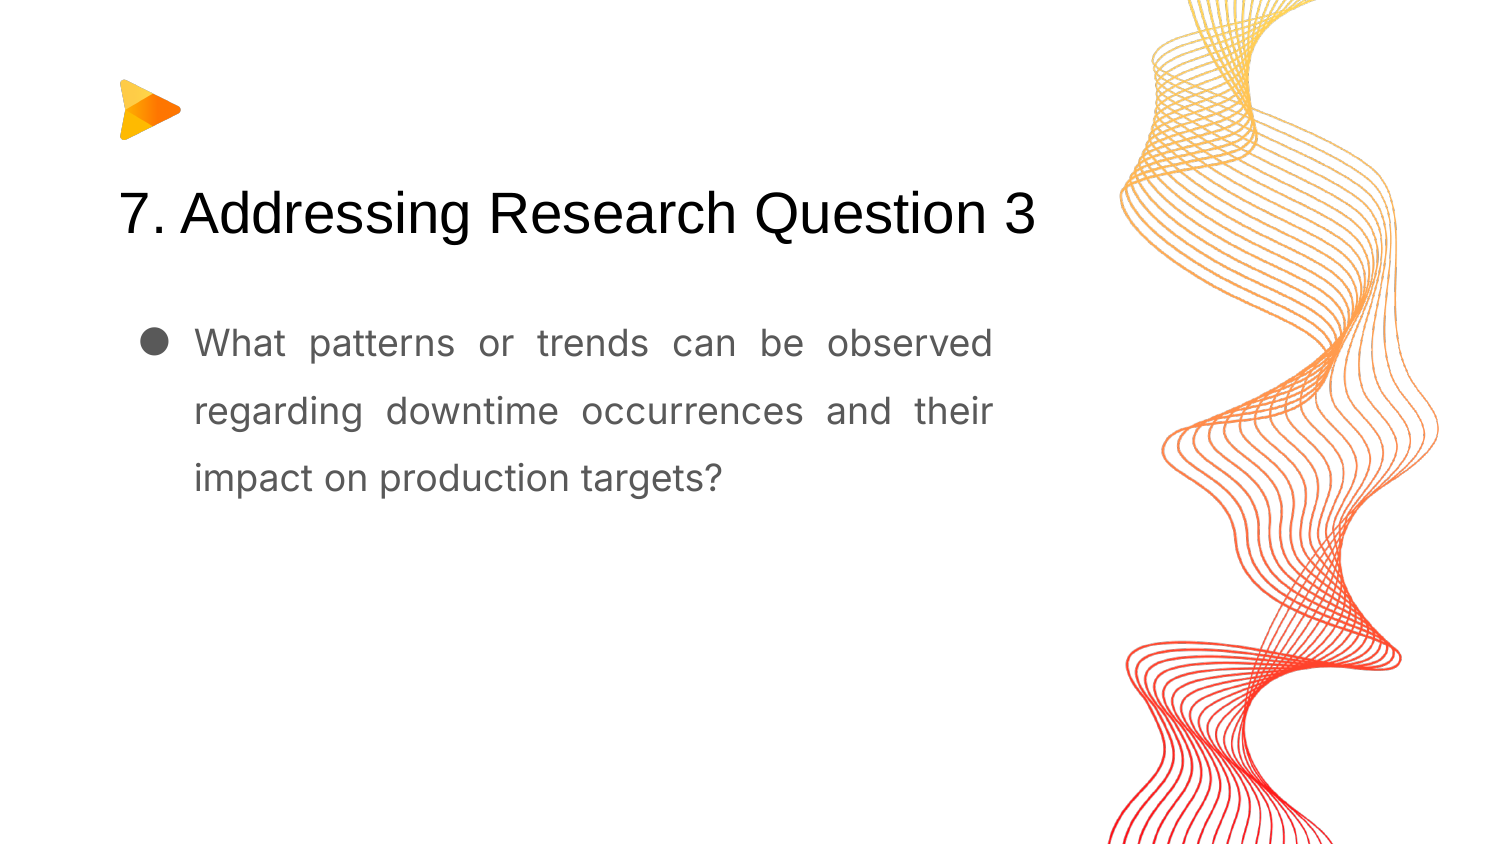

# 7. Addressing Research Question 3
What patterns or trends can be observed regarding downtime occurrences and their impact on production targets?